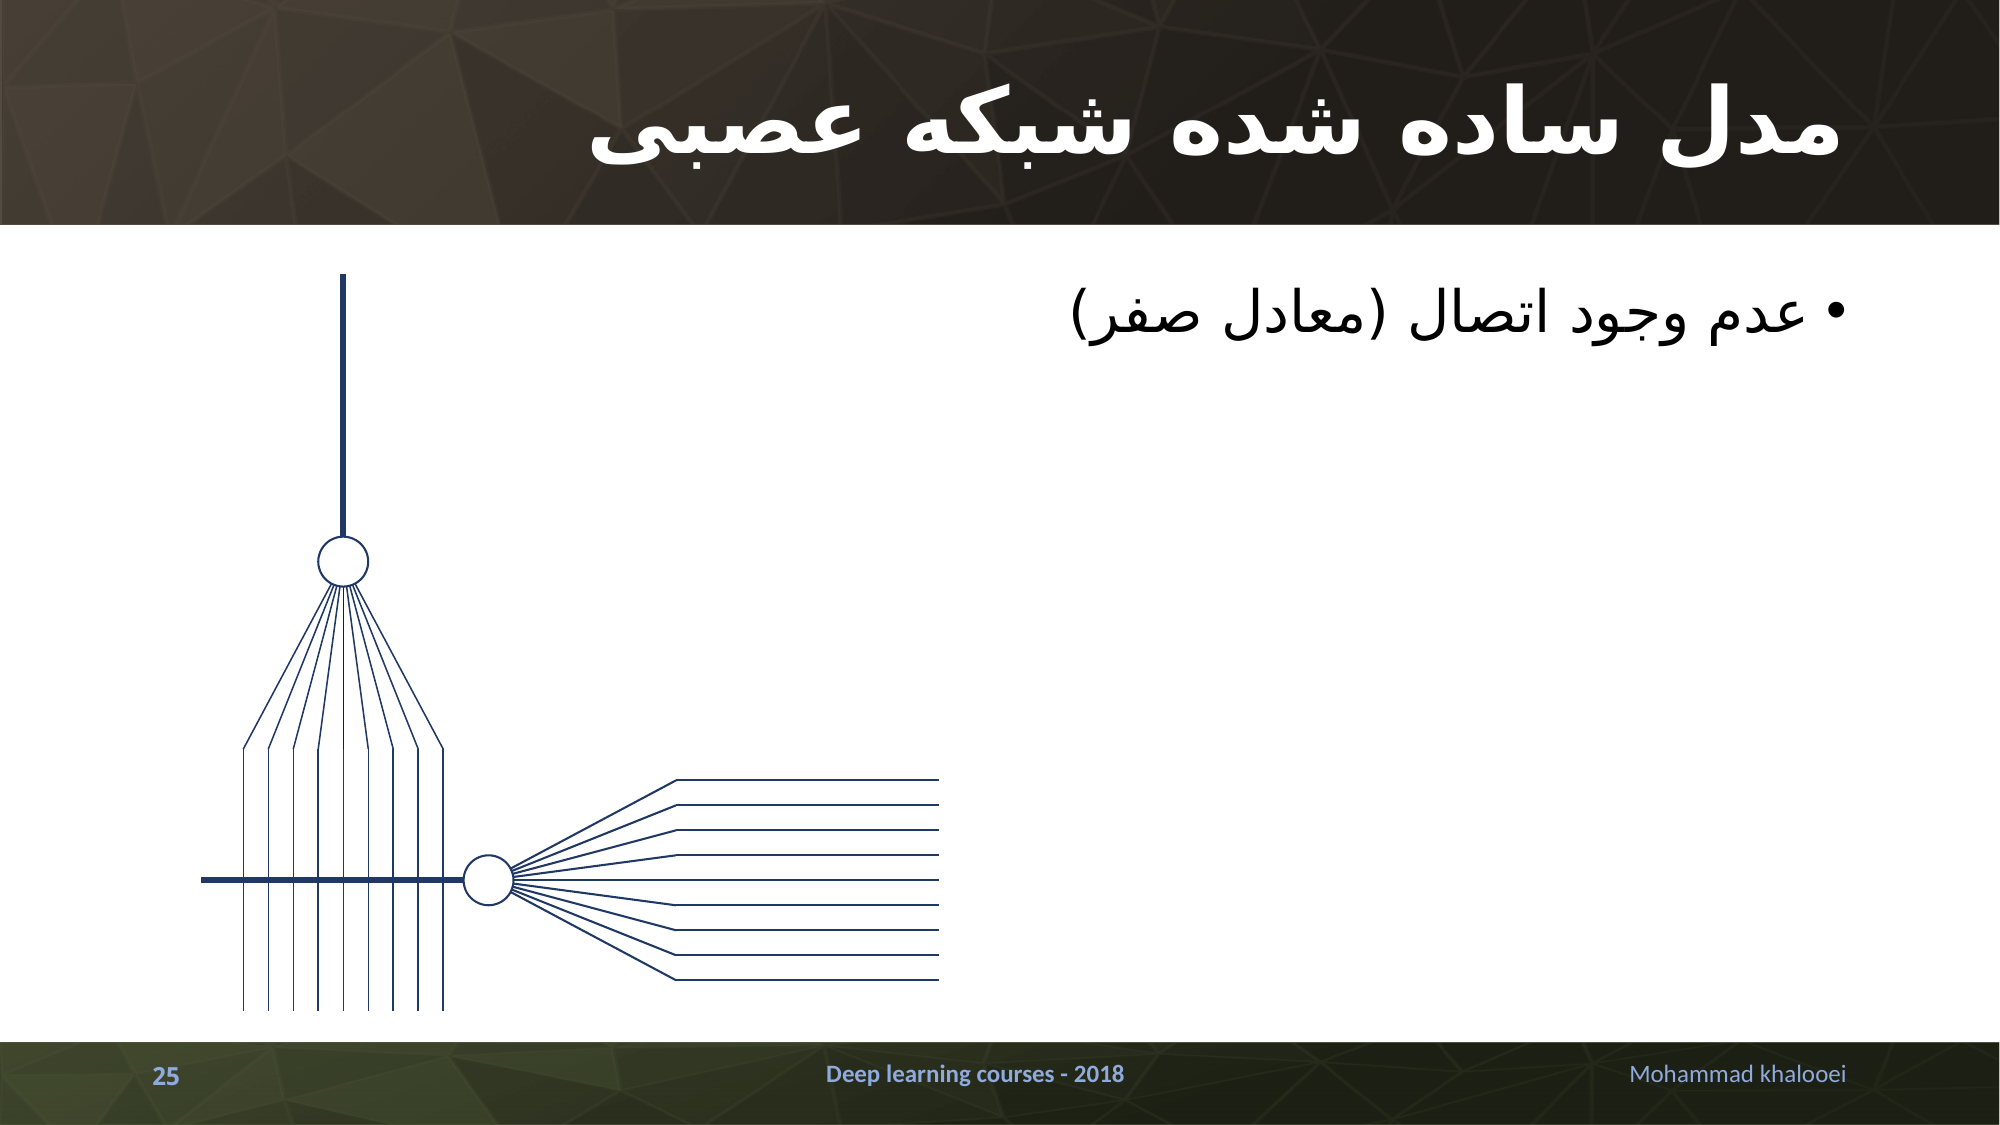

# مدل ساده شده شبکه عصبی
عدم وجود اتصال (معادل صفر)

Deep learning courses - 2018
Mohammad khalooei
25